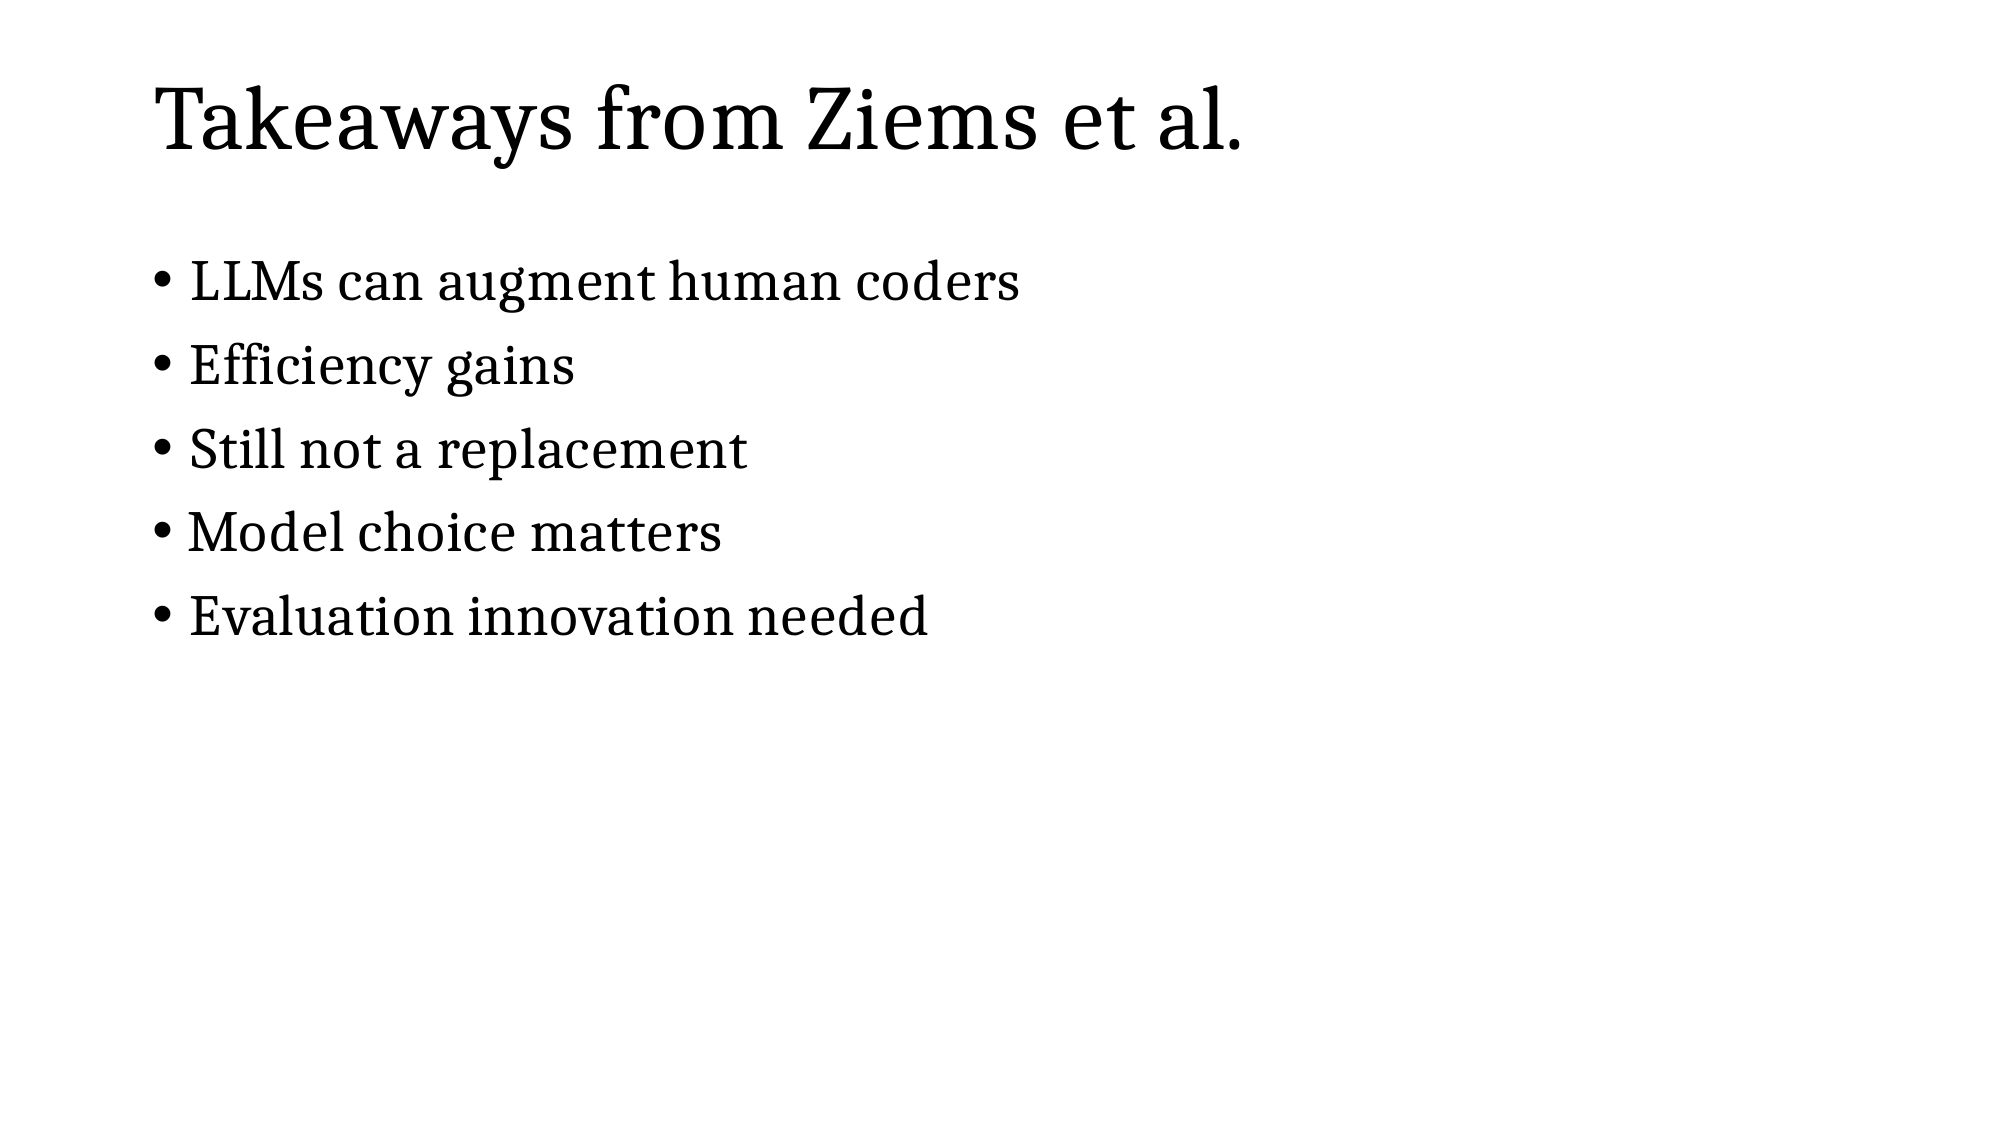

# Takeaways from Ziems et al.
LLMs can augment human coders
Efficiency gains
Still not a replacement
Model choice matters
Evaluation innovation needed